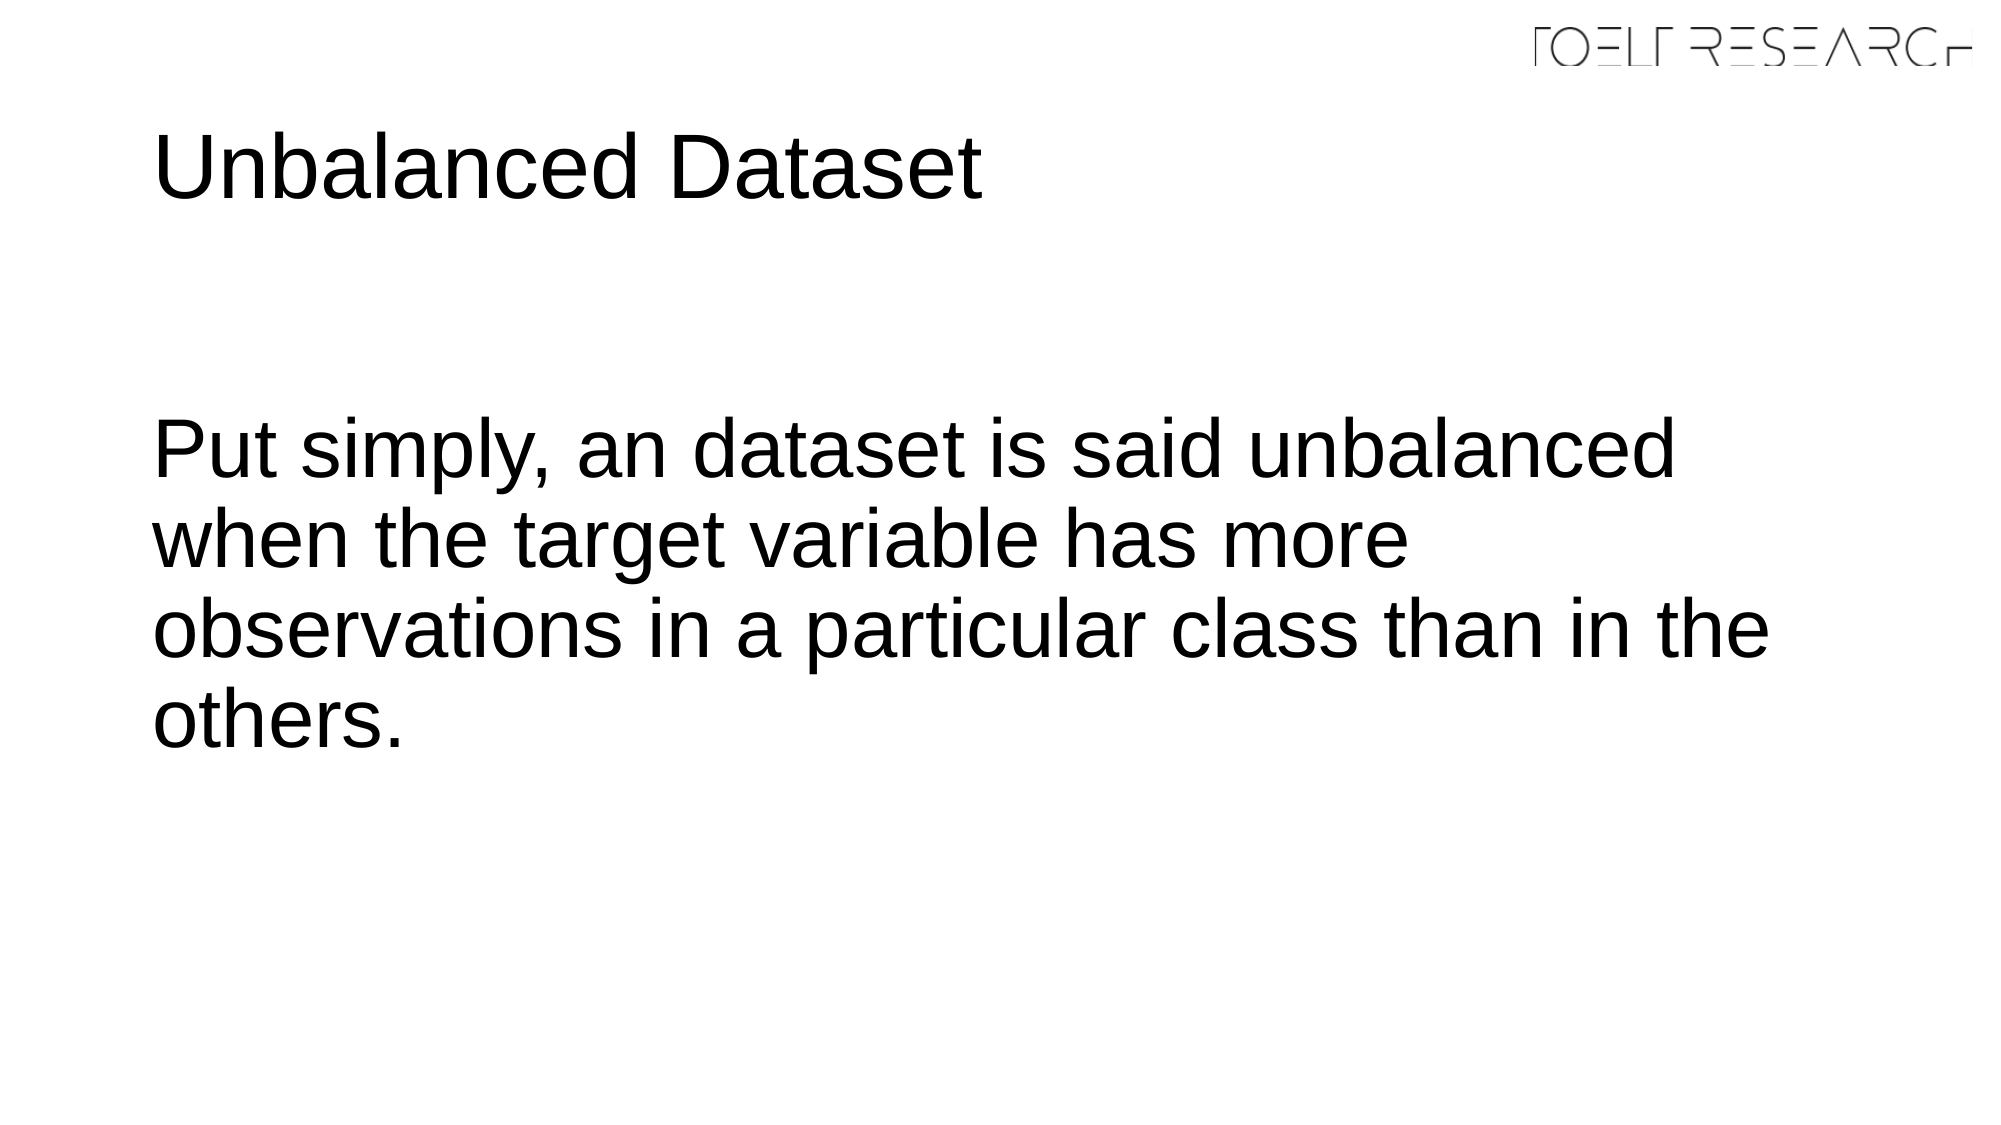

# Unbalanced Dataset
Put simply, an dataset is said unbalanced when the target variable has more observations in a particular class than in the others.